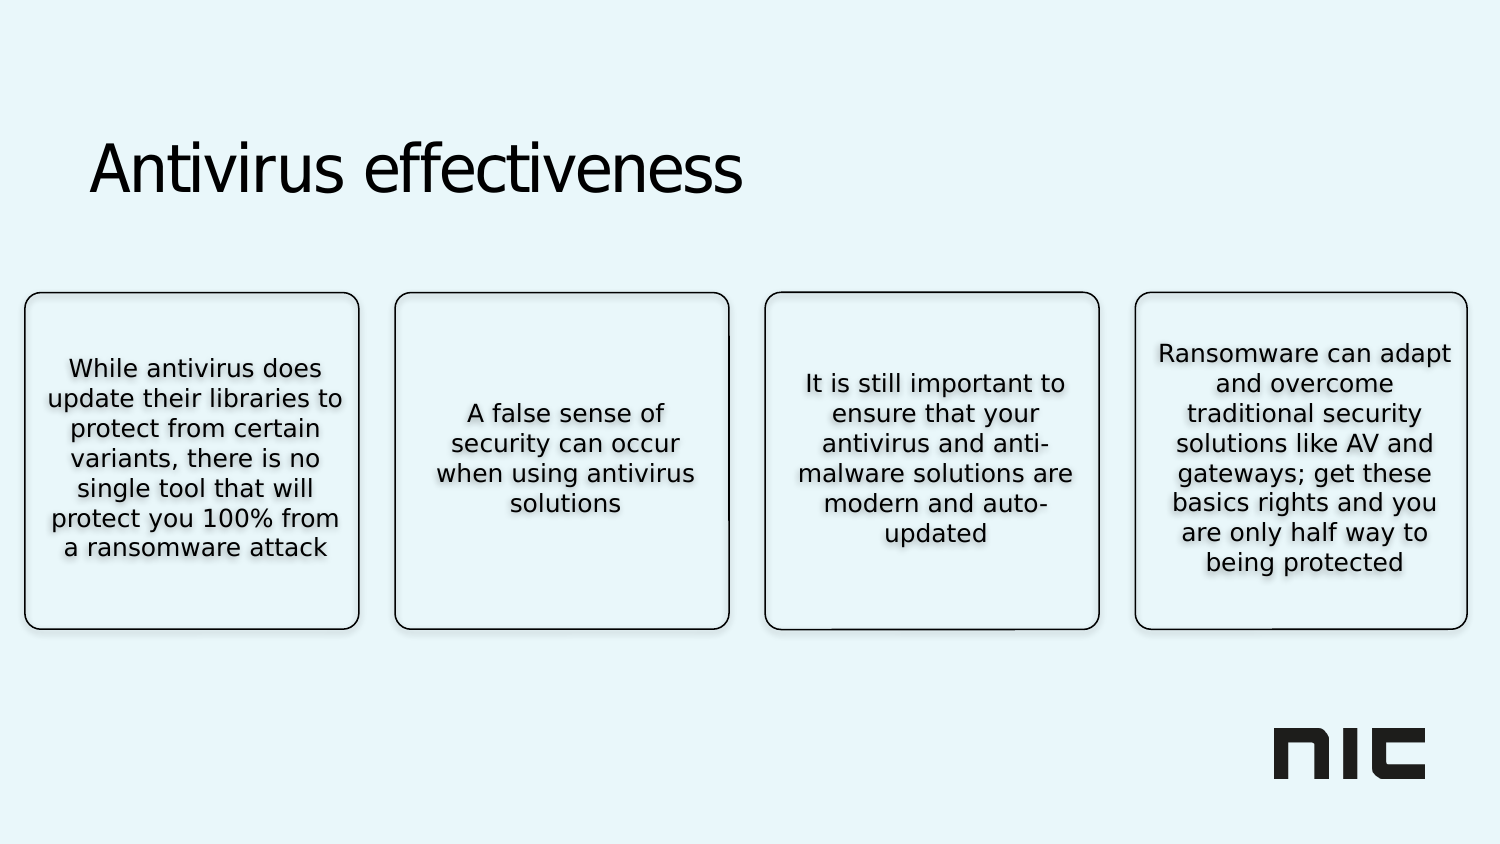

# Antivirus effectiveness
It is still important to ensure that your antivirus and anti-malware solutions are modern and auto-updated
Ransomware can adapt and overcome traditional security solutions like AV and gateways; get these basics rights and you are only half way to being protected
While antivirus does update their libraries to protect from certain variants, there is no single tool that will protect you 100% from a ransomware attack
A false sense of security can occur when using antivirus solutions